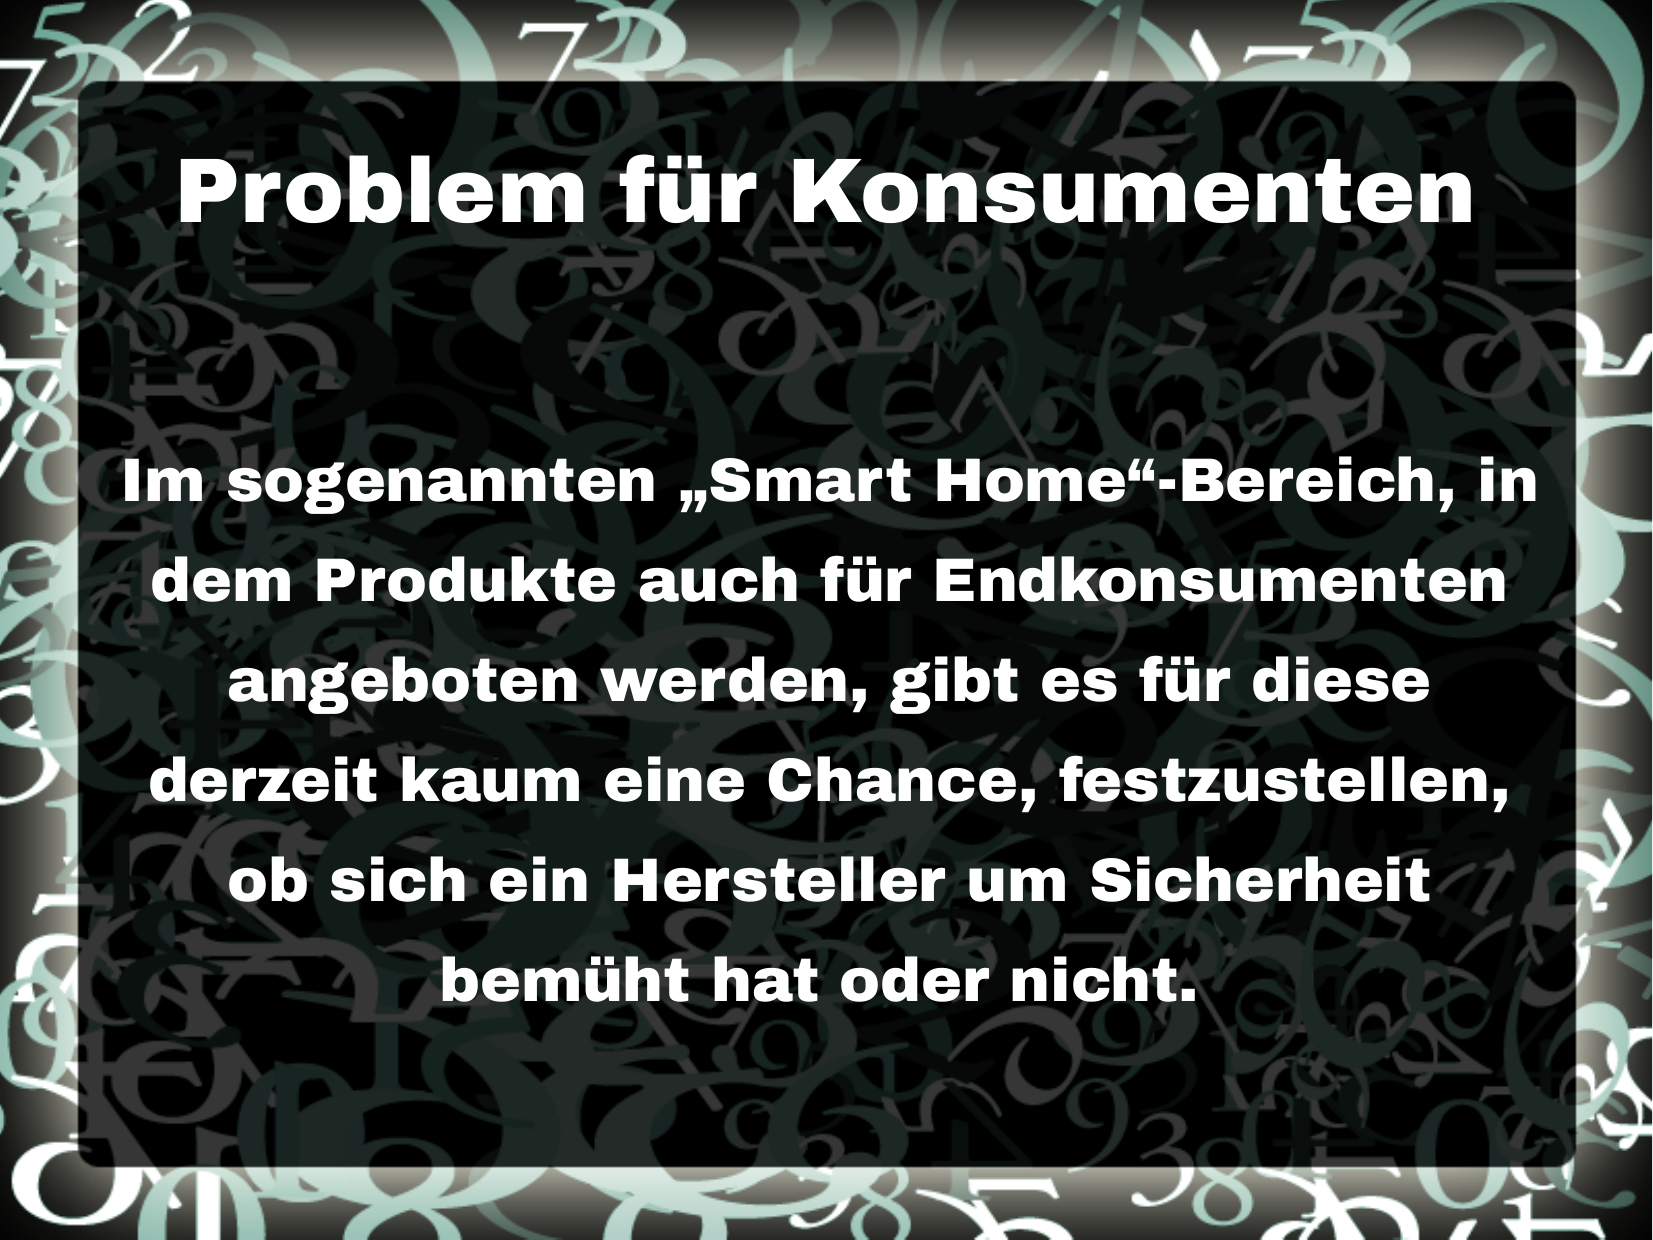

# Problem für Konsumenten

Im sogenannten „Smart Home“-Bereich, in dem Produkte auch für Endkonsumenten angeboten werden, gibt es für diese derzeit kaum eine Chance, festzustellen, ob sich ein Hersteller um Sicherheit bemüht hat oder nicht.